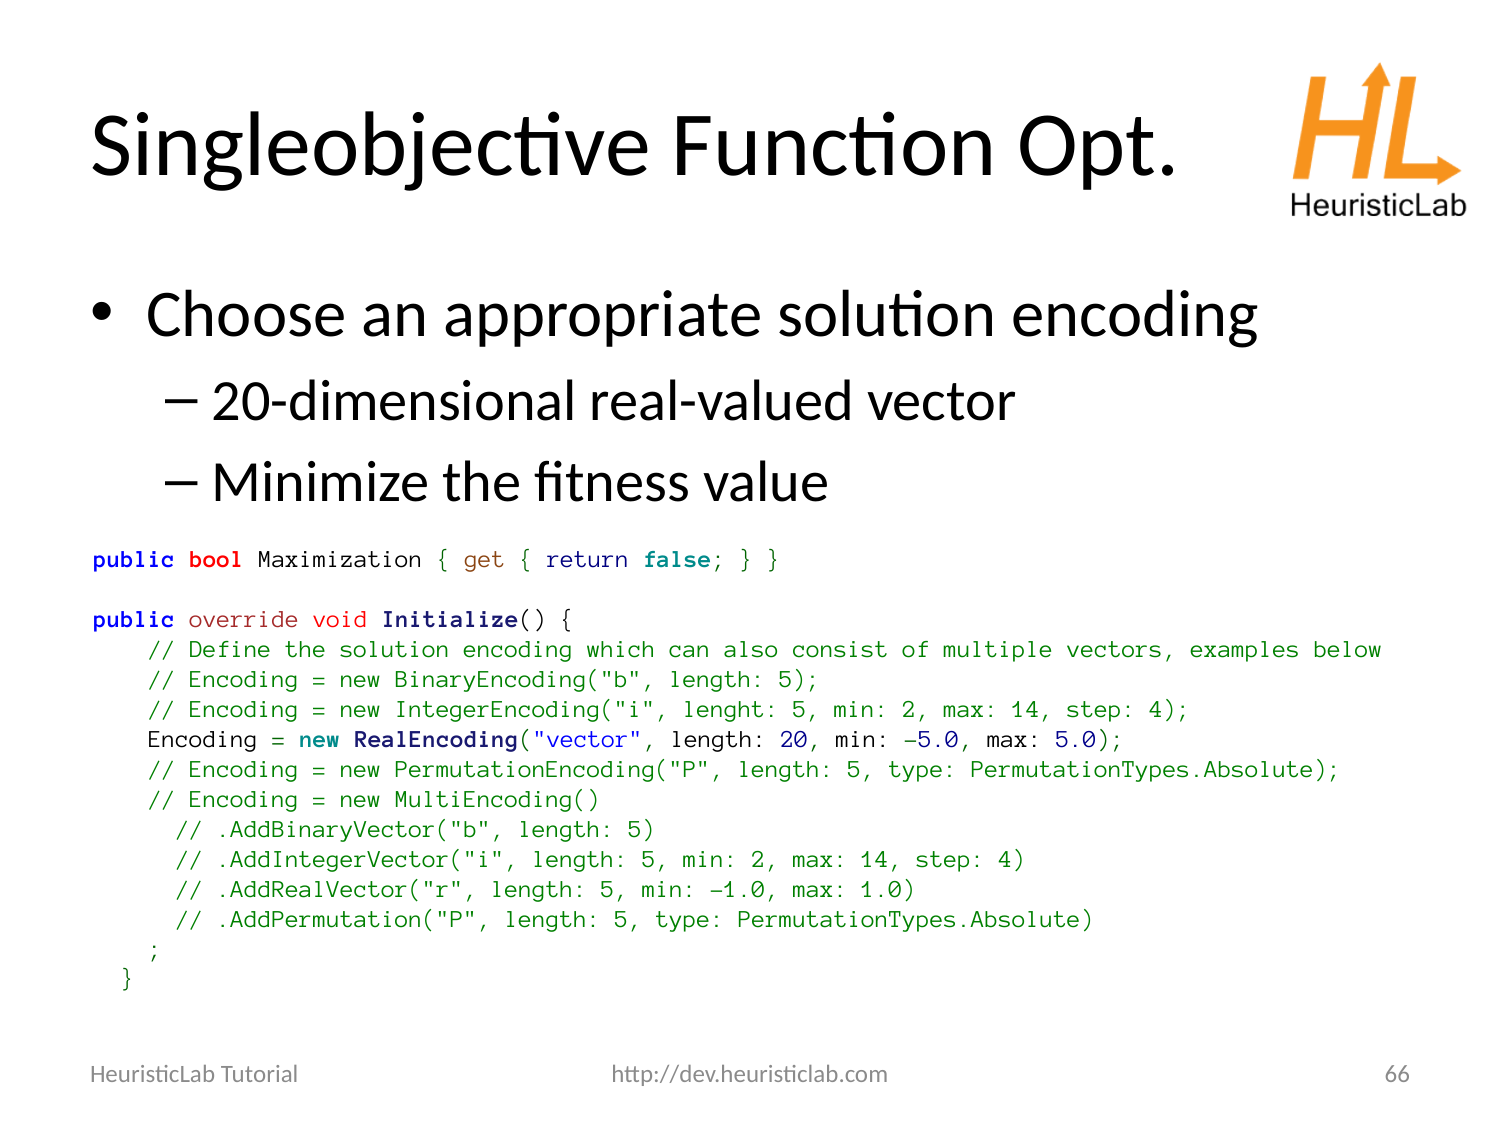

# Singleobjective Function Opt.
Choose an appropriate solution encoding
20-dimensional real-valued vector
Minimize the fitness value
public bool Maximization { get { return false; } }

public override void Initialize() {
    // Define the solution encoding which can also consist of multiple vectors, examples below
    // Encoding = new BinaryEncoding("b", length: 5);
    // Encoding = new IntegerEncoding("i", lenght: 5, min: 2, max: 14, step: 4);
    Encoding = new RealEncoding("vector", length: 20, min: -5.0, max: 5.0);
    // Encoding = new PermutationEncoding("P", length: 5, type: PermutationTypes.Absolute);
    // Encoding = new MultiEncoding()
      // .AddBinaryVector("b", length: 5)
      // .AddIntegerVector("i", length: 5, min: 2, max: 14, step: 4)
      // .AddRealVector("r", length: 5, min: -1.0, max: 1.0)
      // .AddPermutation("P", length: 5, type: PermutationTypes.Absolute)
    ;
  }
HeuristicLab Tutorial
http://dev.heuristiclab.com
66